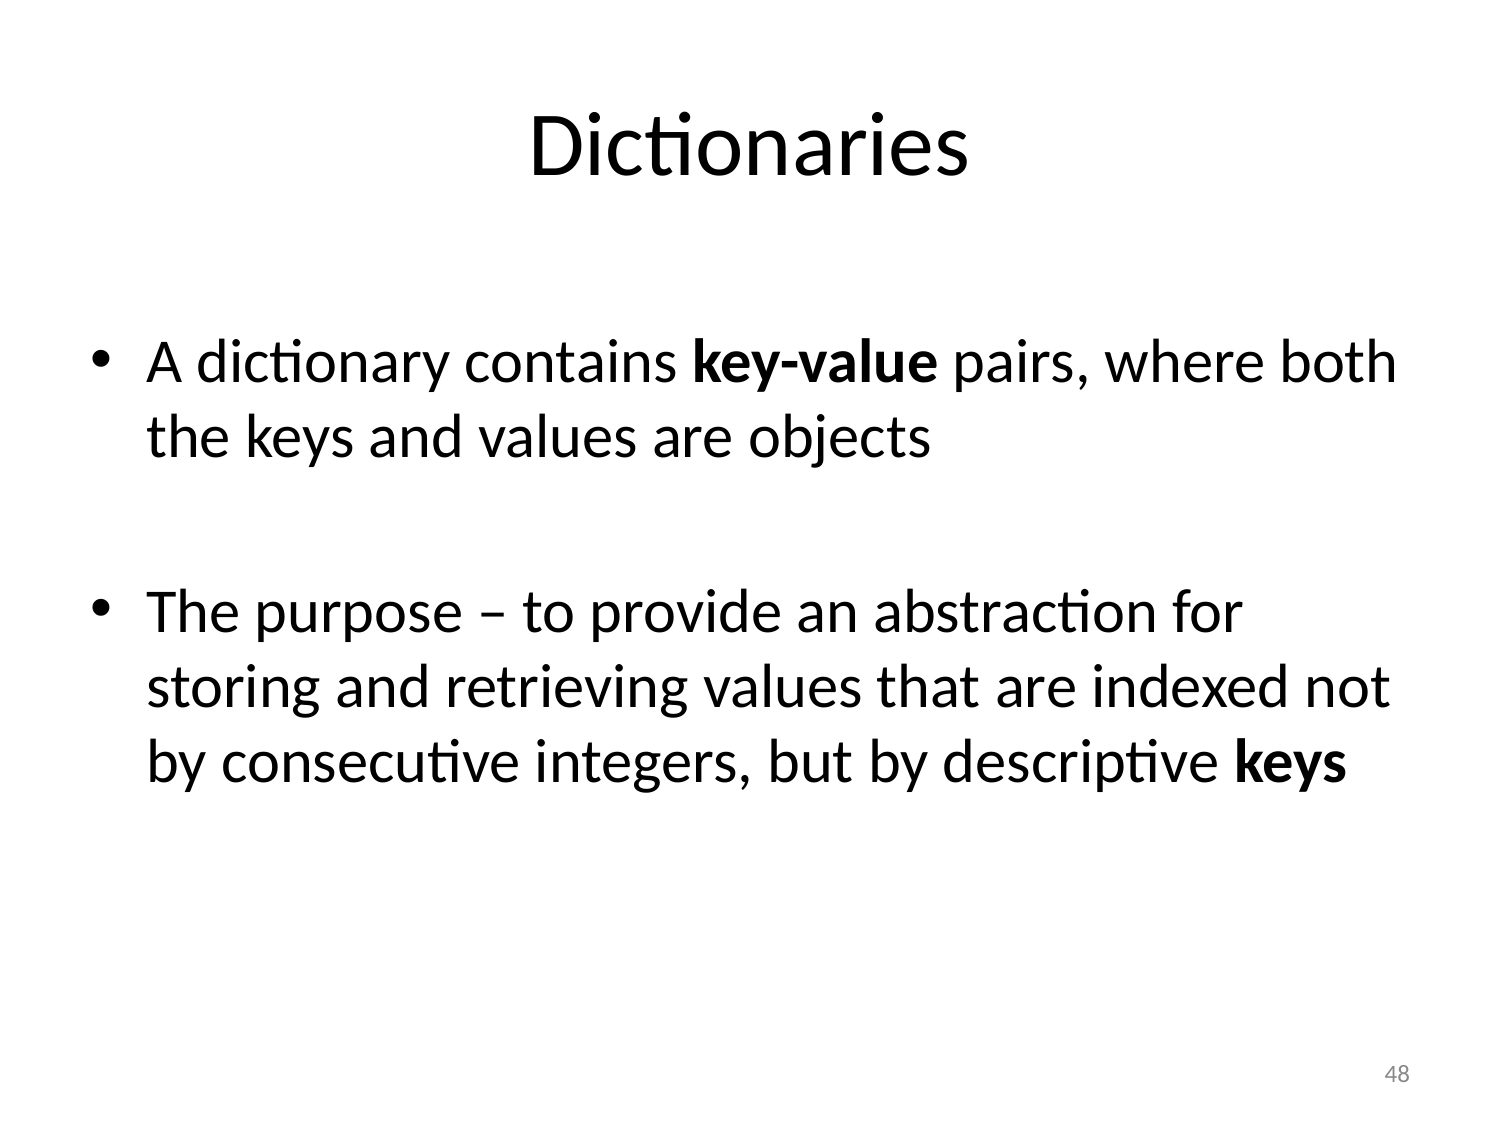

# Dictionaries
A dictionary contains key-value pairs, where both the keys and values are objects

The purpose – to provide an abstraction for storing and retrieving values that are indexed not by consecutive integers, but by descriptive keys
48